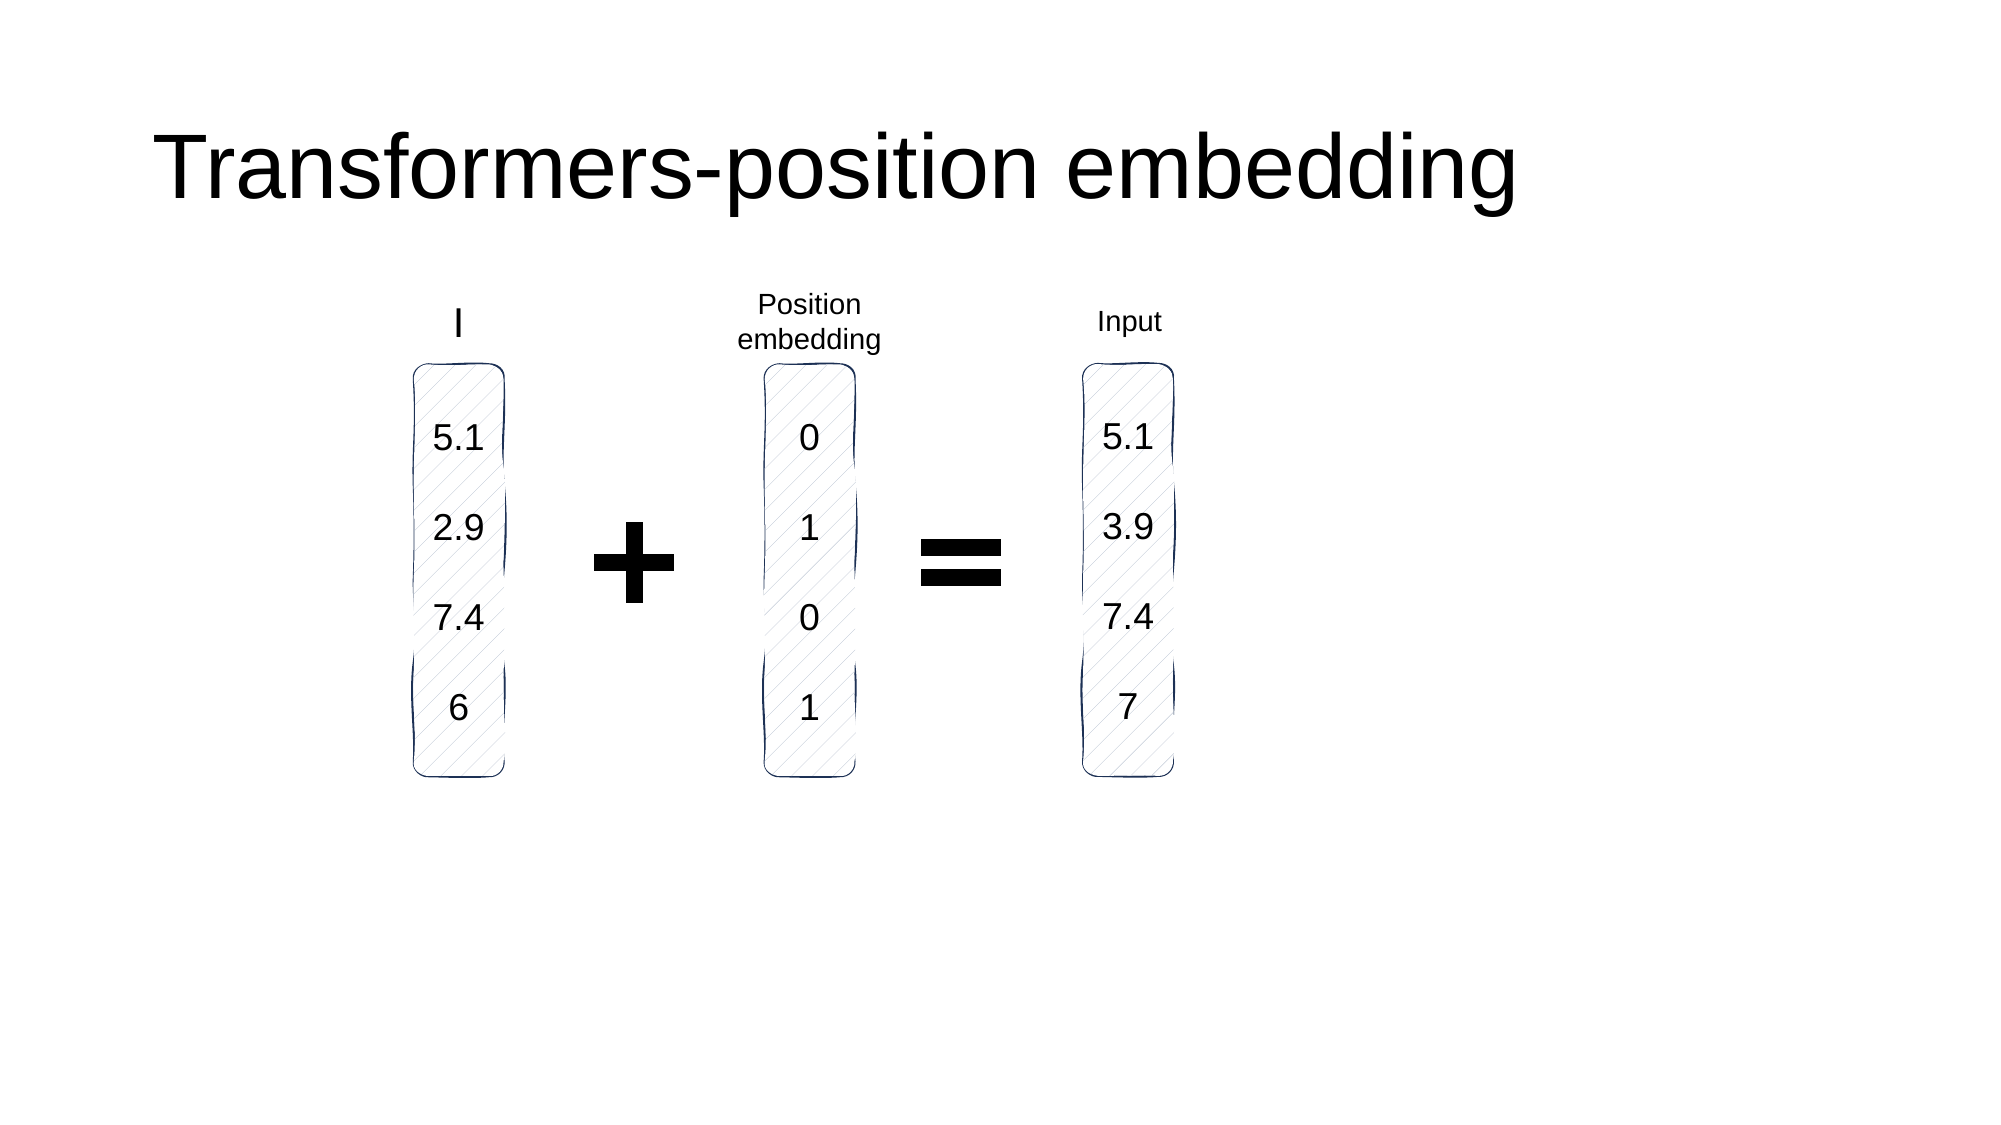

# Transformers-position embedding
Position embedding
Input
I
5.1

3.9

7.4

7
5.1

2.9

7.4

6
0

1

0

1